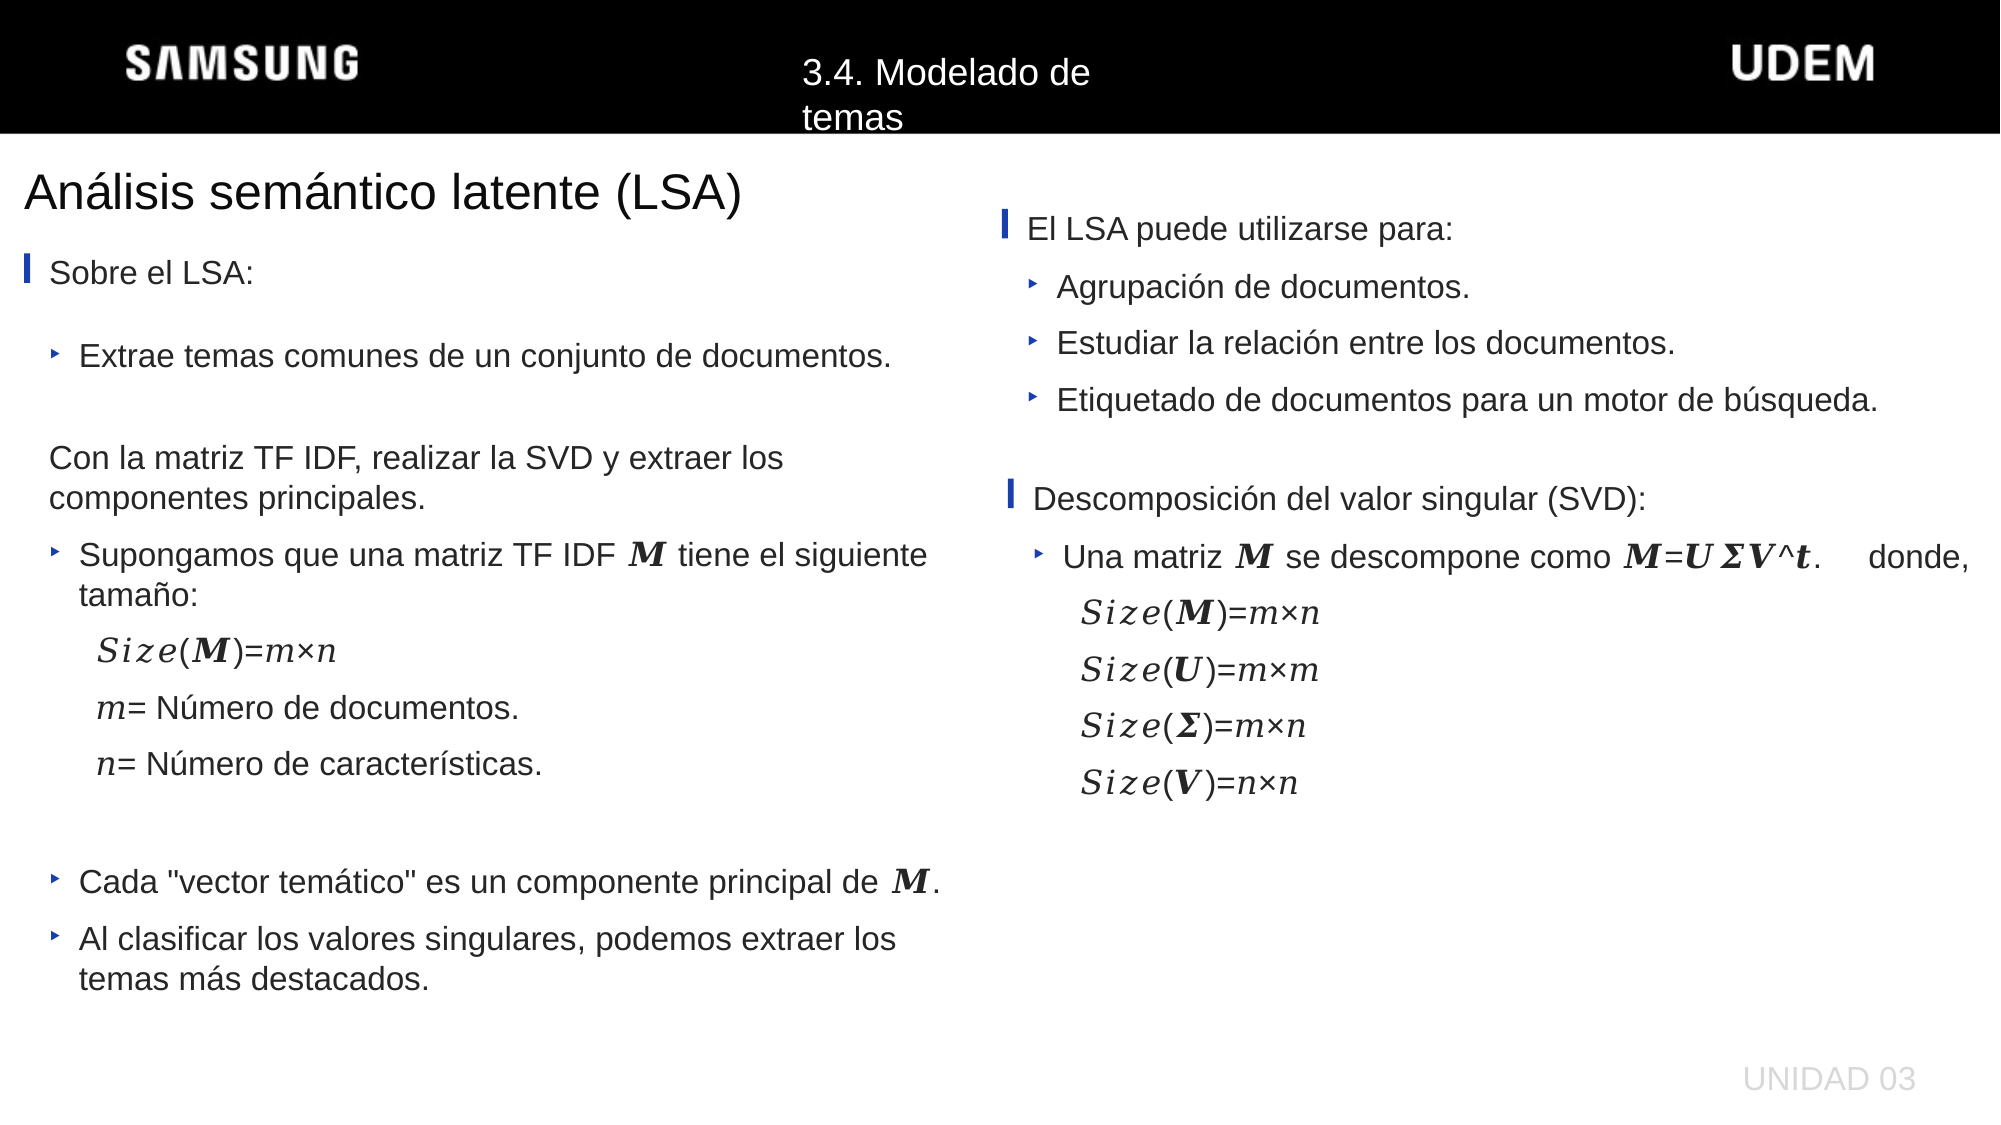

3.4. Modelado de temas

Análisis semántico latente (LSA)
El LSA puede utilizarse para:

Sobre el LSA:

Agrupación de documentos.
Estudiar la relación entre los documentos.
Etiquetado de documentos para un motor de búsqueda.

Extrae temas comunes de un conjunto de documentos.

Con la matriz TF IDF, realizar la SVD y extraer los componentes principales.
Supongamos que una matriz TF IDF 𝑴 tiene el siguiente tamaño:
     𝑆𝑖𝑧𝑒(𝑴)=𝑚×𝑛
     𝑚= Número de documentos.
     𝑛= Número de características.

Cada "vector temático" es un componente principal de 𝑴.
Al clasificar los valores singulares, podemos extraer los temas más destacados.
Descomposición del valor singular (SVD):

Una matriz 𝑴 se descompone como 𝑴=𝑼𝜮𝑽^𝒕.     donde,
     𝑆𝑖𝑧𝑒(𝑴)=𝑚×𝑛
     𝑆𝑖𝑧𝑒(𝑼)=𝑚×𝑚
     𝑆𝑖𝑧𝑒(𝜮)=𝑚×𝑛
     𝑆𝑖𝑧𝑒(𝑽)=𝑛×𝑛
UNIDAD 03